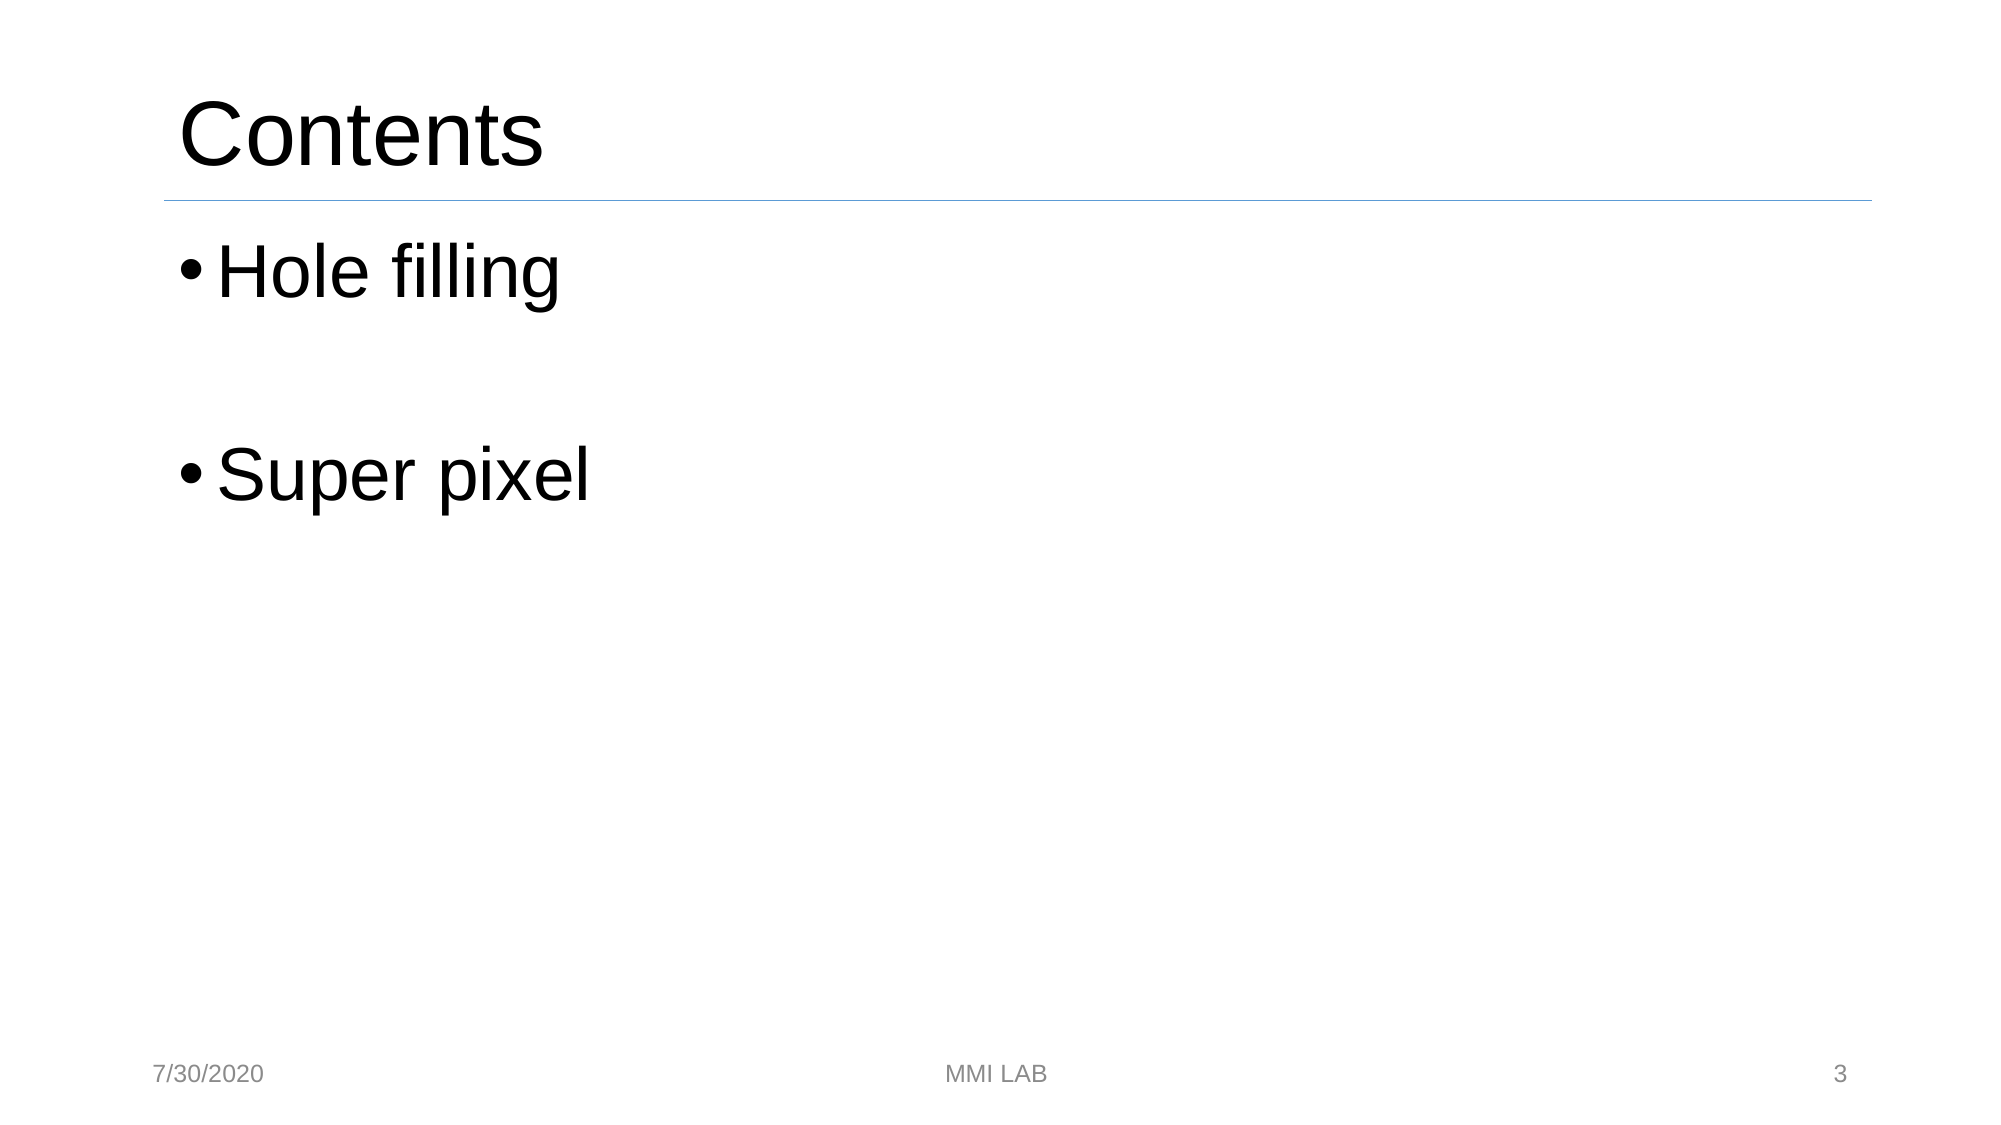

# Contents
Hole filling

Super pixel

7/30/2020
MMI LAB
3